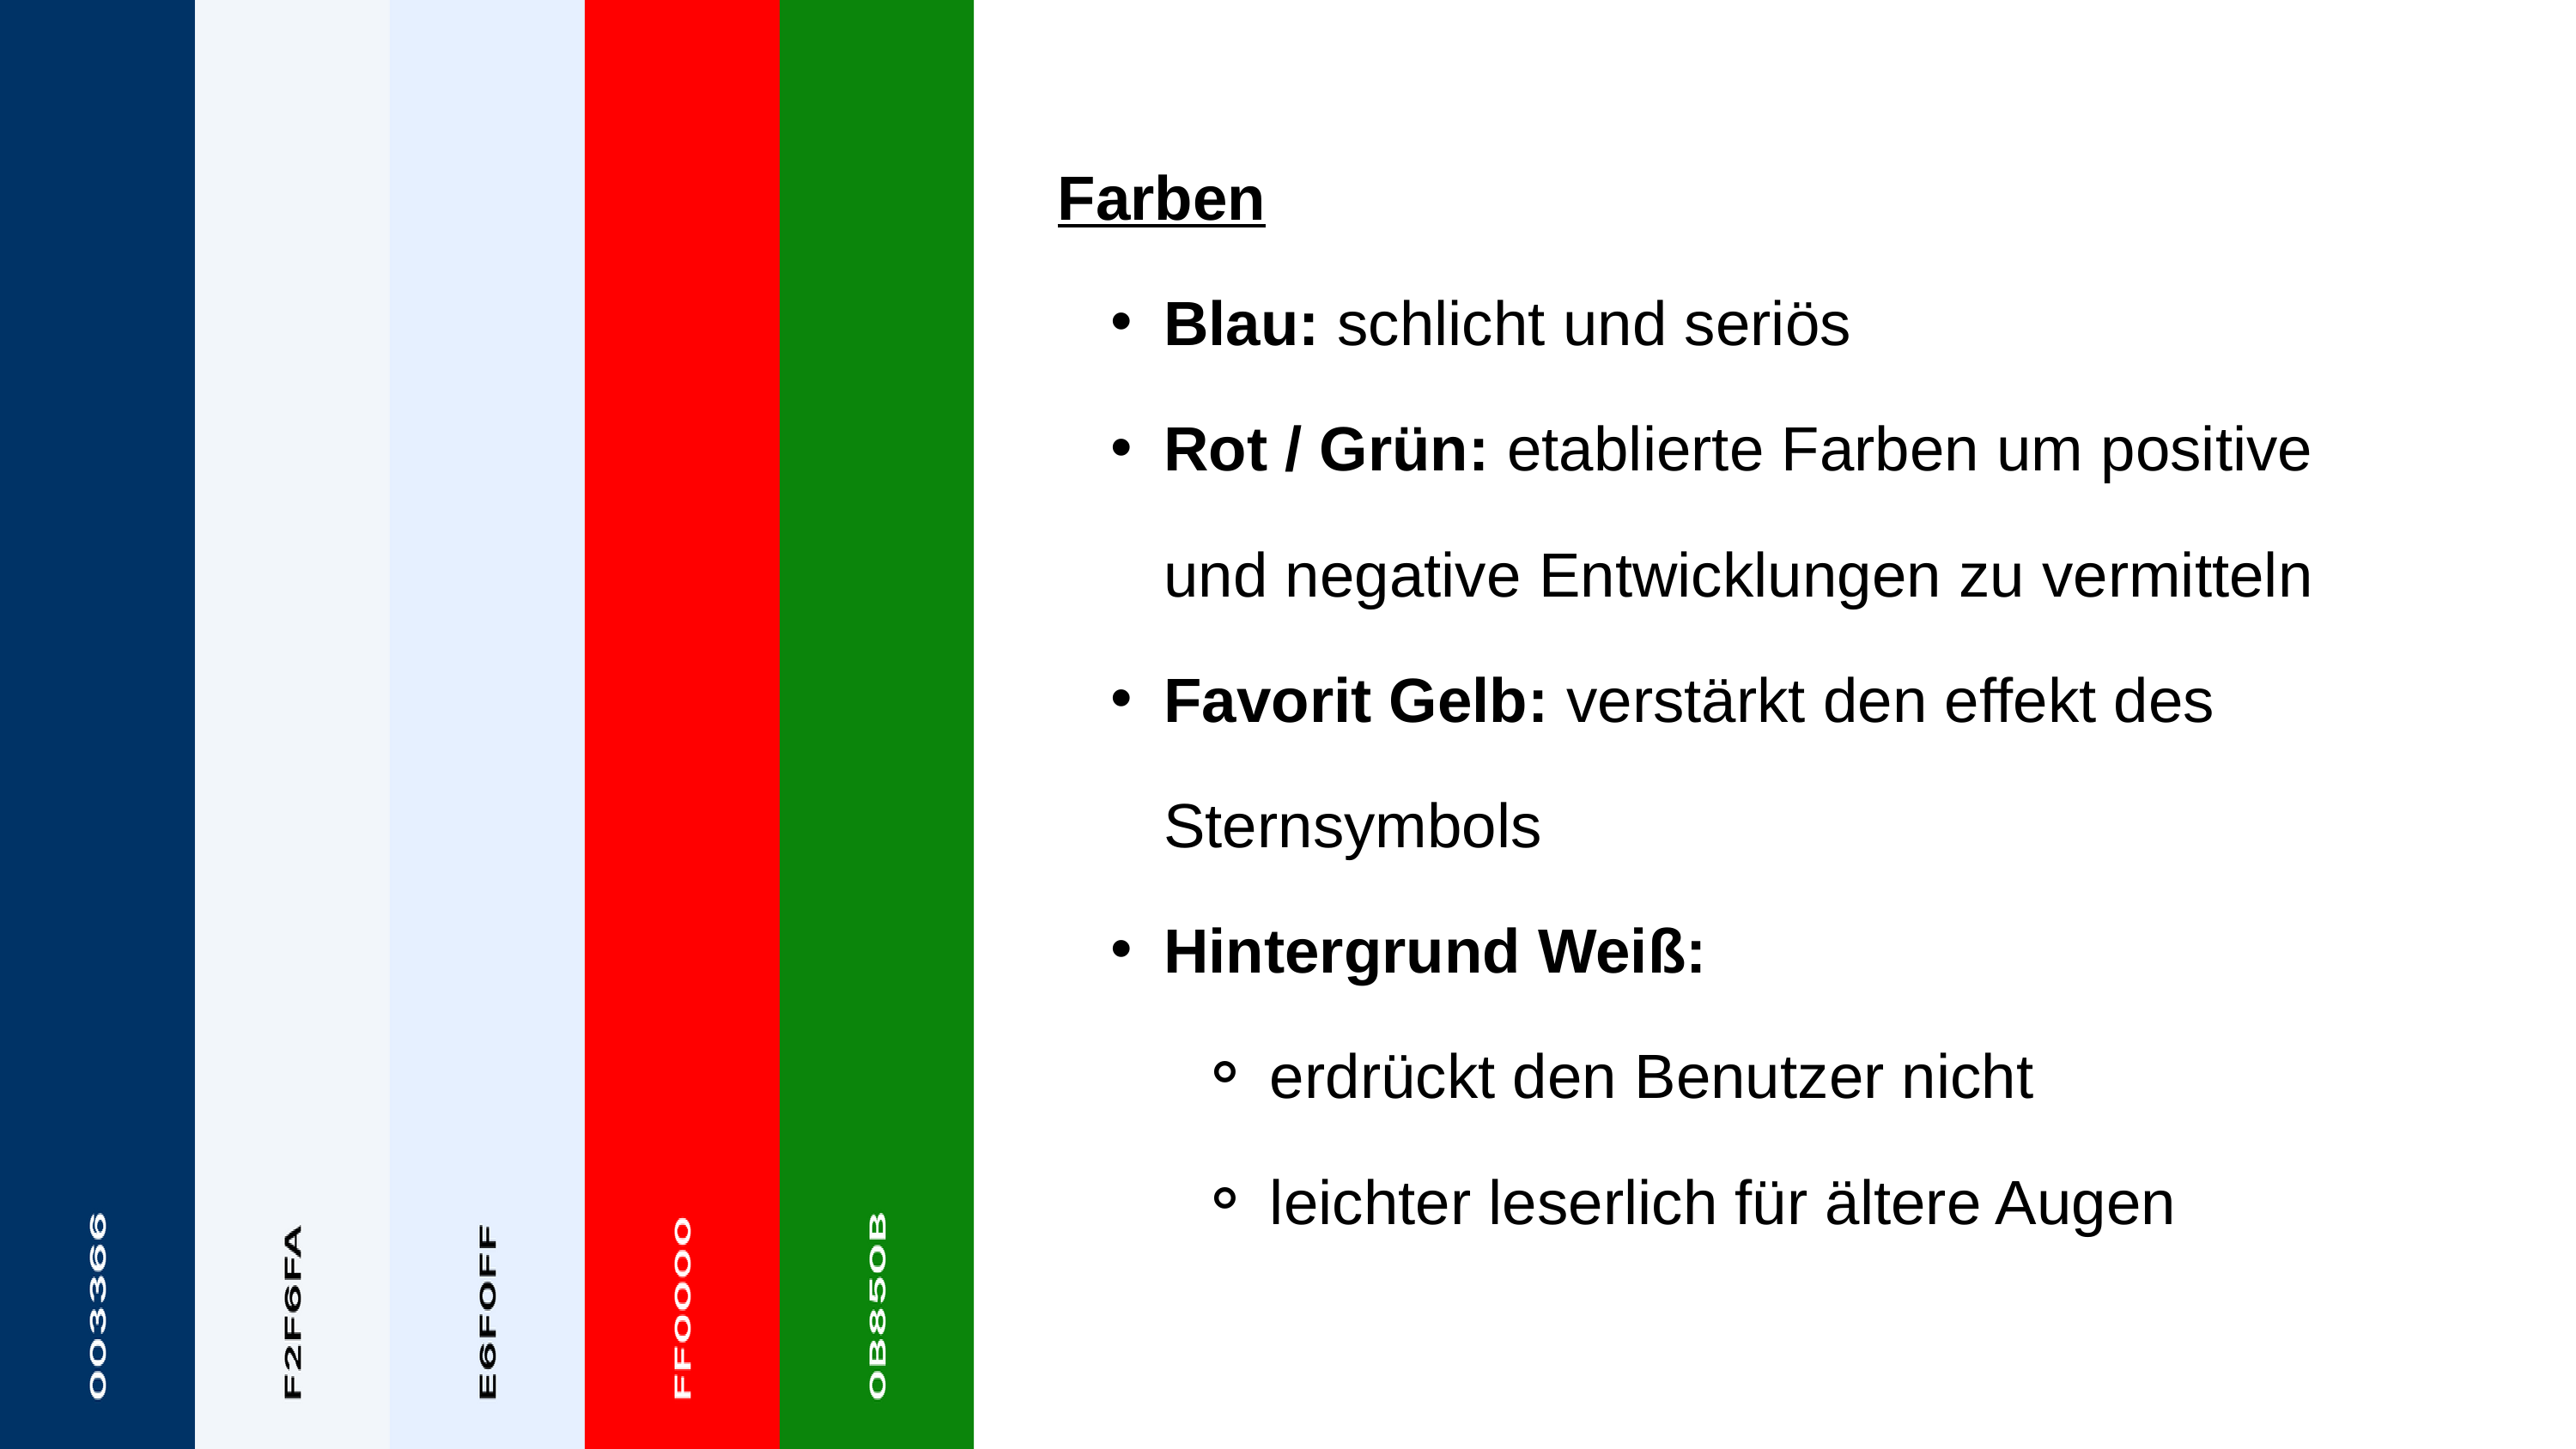

Farben
Blau: schlicht und seriös
Rot / Grün: etablierte Farben um positive und negative Entwicklungen zu vermitteln
Favorit Gelb: verstärkt den effekt des Sternsymbols
Hintergrund Weiß:
erdrückt den Benutzer nicht
leichter leserlich für ältere Augen